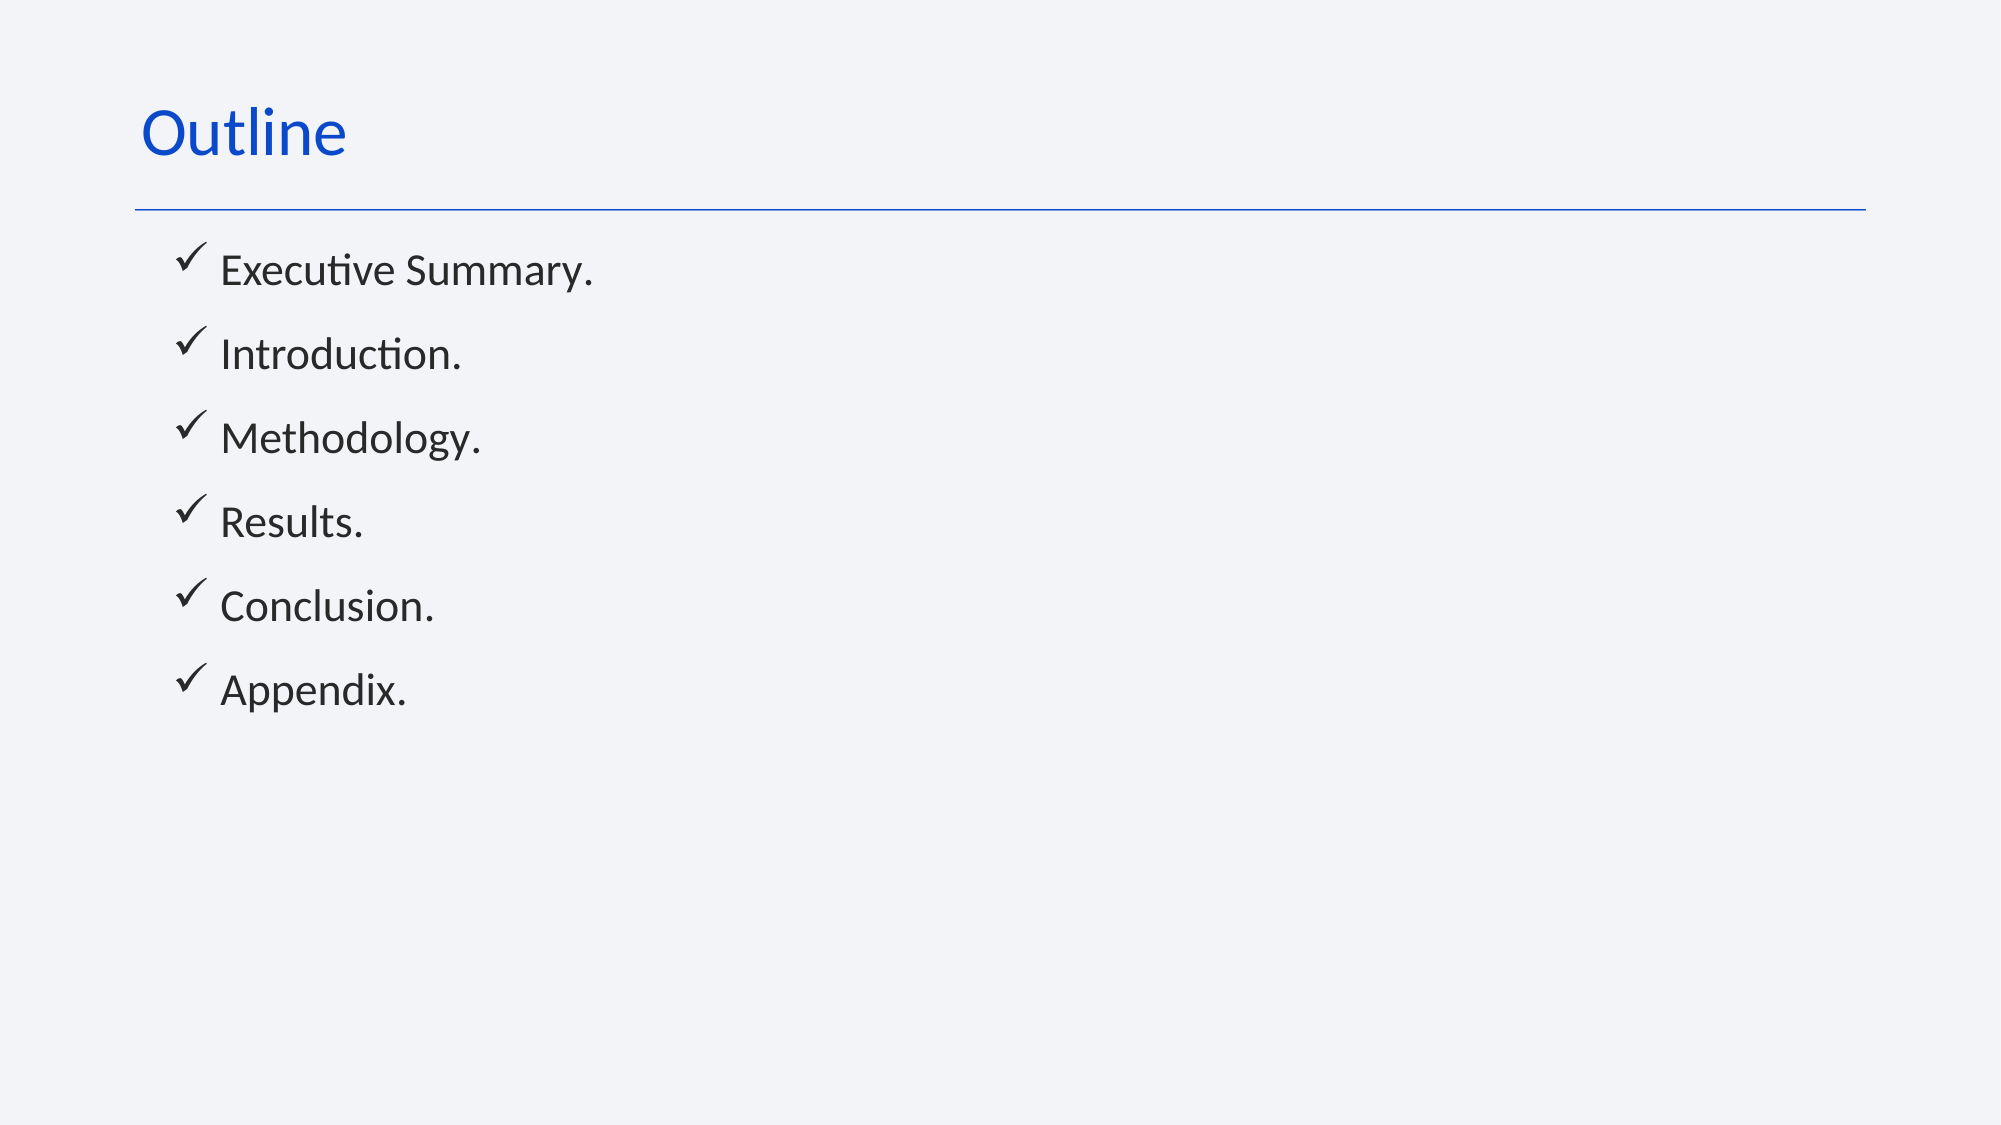

Outline
 Executive Summary.
 Introduction.
 Methodology.
 Results.
 Conclusion.
 Appendix.
2